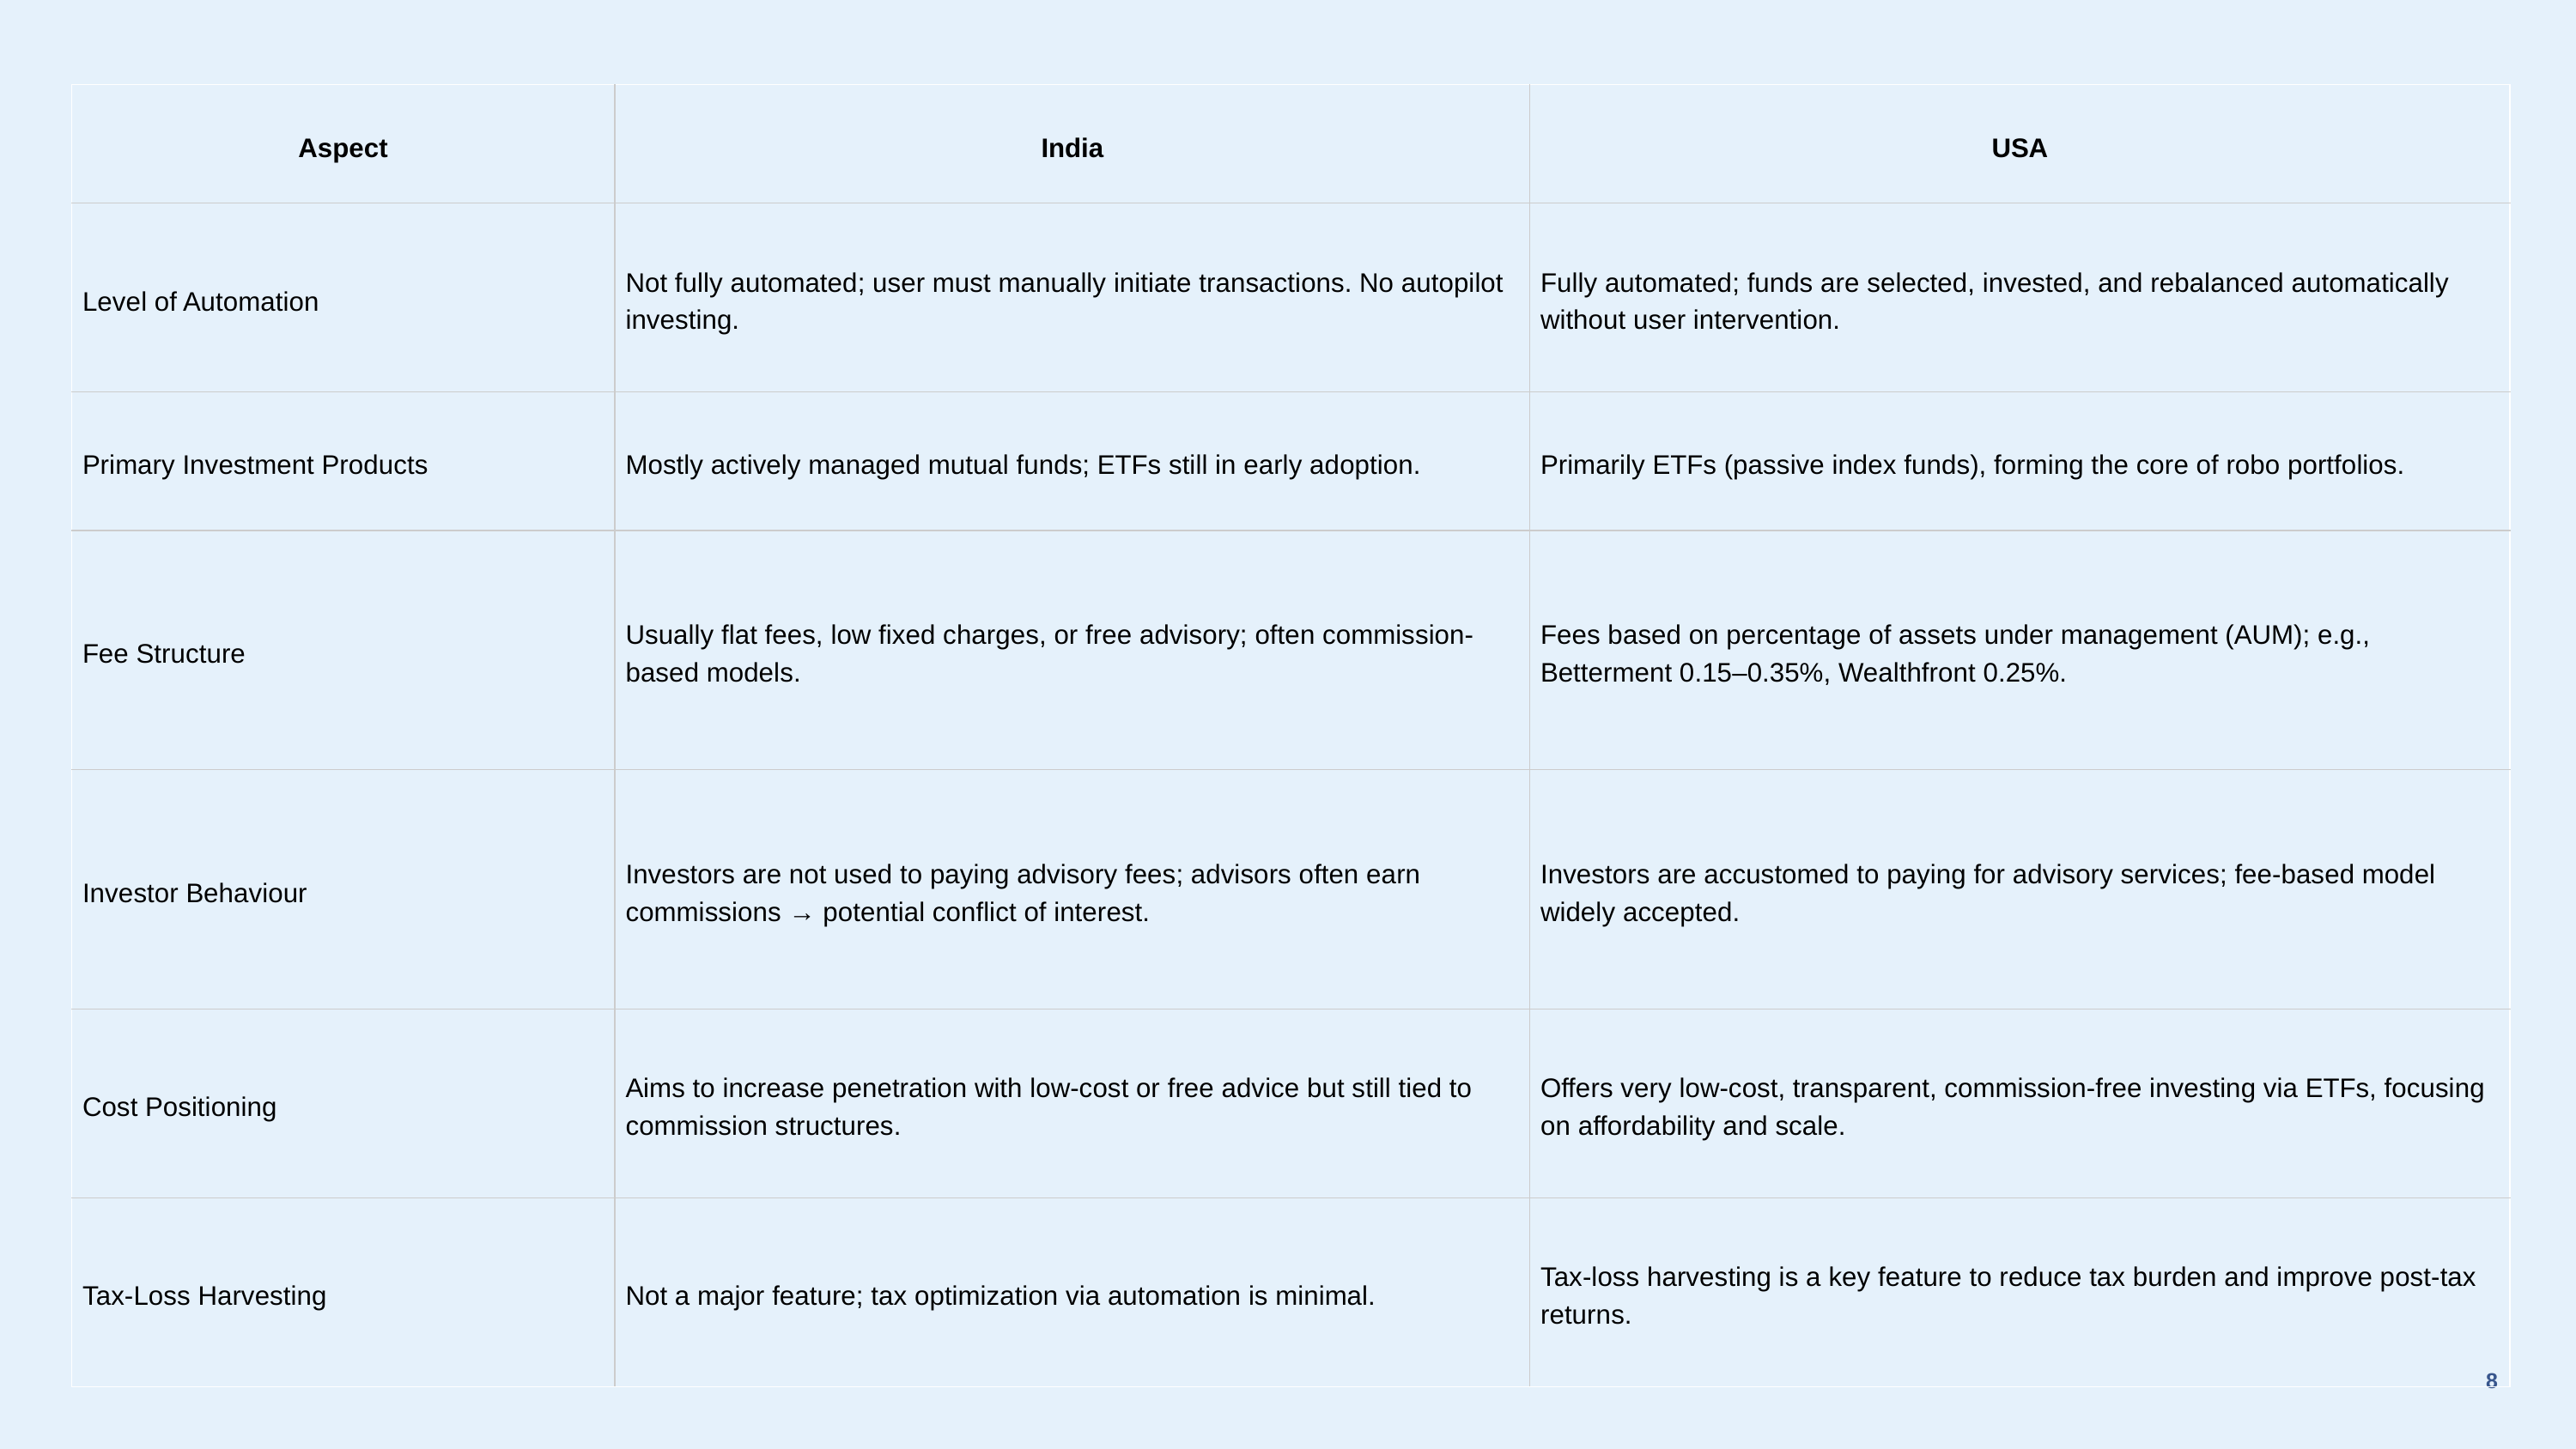

| Aspect | India | USA |
| --- | --- | --- |
| Level of Automation | Not fully automated; user must manually initiate transactions. No autopilot investing. | Fully automated; funds are selected, invested, and rebalanced automatically without user intervention. |
| Primary Investment Products | Mostly actively managed mutual funds; ETFs still in early adoption. | Primarily ETFs (passive index funds), forming the core of robo portfolios. |
| Fee Structure | Usually flat fees, low fixed charges, or free advisory; often commission-based models. | Fees based on percentage of assets under management (AUM); e.g., Betterment 0.15–0.35%, Wealthfront 0.25%. |
| Investor Behaviour | Investors are not used to paying advisory fees; advisors often earn commissions → potential conflict of interest. | Investors are accustomed to paying for advisory services; fee-based model widely accepted. |
| Cost Positioning | Aims to increase penetration with low-cost or free advice but still tied to commission structures. | Offers very low-cost, transparent, commission-free investing via ETFs, focusing on affordability and scale. |
| Tax-Loss Harvesting | Not a major feature; tax optimization via automation is minimal. | Tax-loss harvesting is a key feature to reduce tax burden and improve post-tax returns. |
8